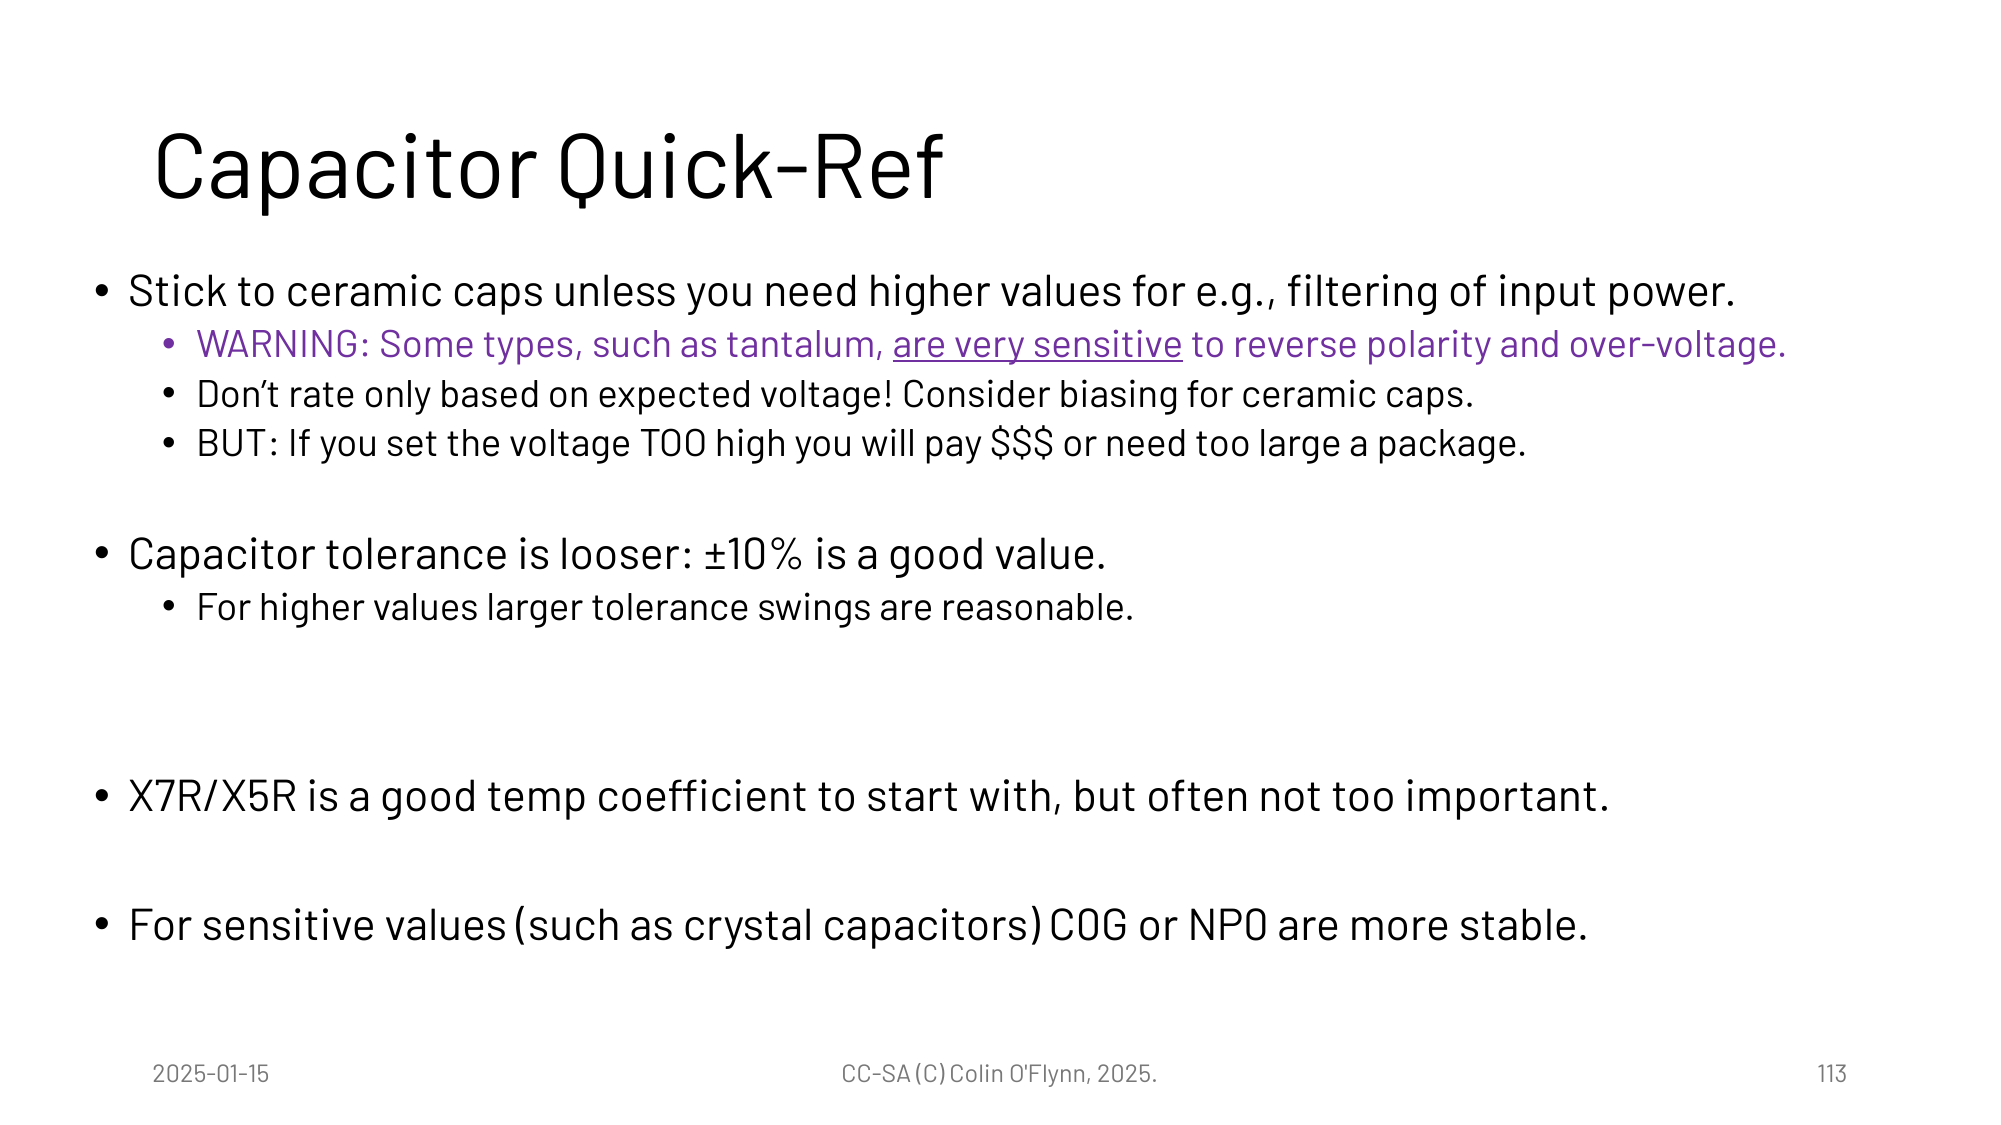

# Capacitor Quick-Ref
Stick to ceramic caps unless you need higher values for e.g., filtering of input power.
WARNING: Some types, such as tantalum, are very sensitive to reverse polarity and over-voltage.
Don’t rate only based on expected voltage! Consider biasing for ceramic caps.
BUT: If you set the voltage TOO high you will pay $$$ or need too large a package.

Capacitor tolerance is looser: ±10% is a good value.
For higher values larger tolerance swings are reasonable.

X7R/X5R is a good temp coefficient to start with, but often not too important.

For sensitive values (such as crystal capacitors) C0G or NP0 are more stable.
2025-01-15
CC-SA (C) Colin O'Flynn, 2025.
113